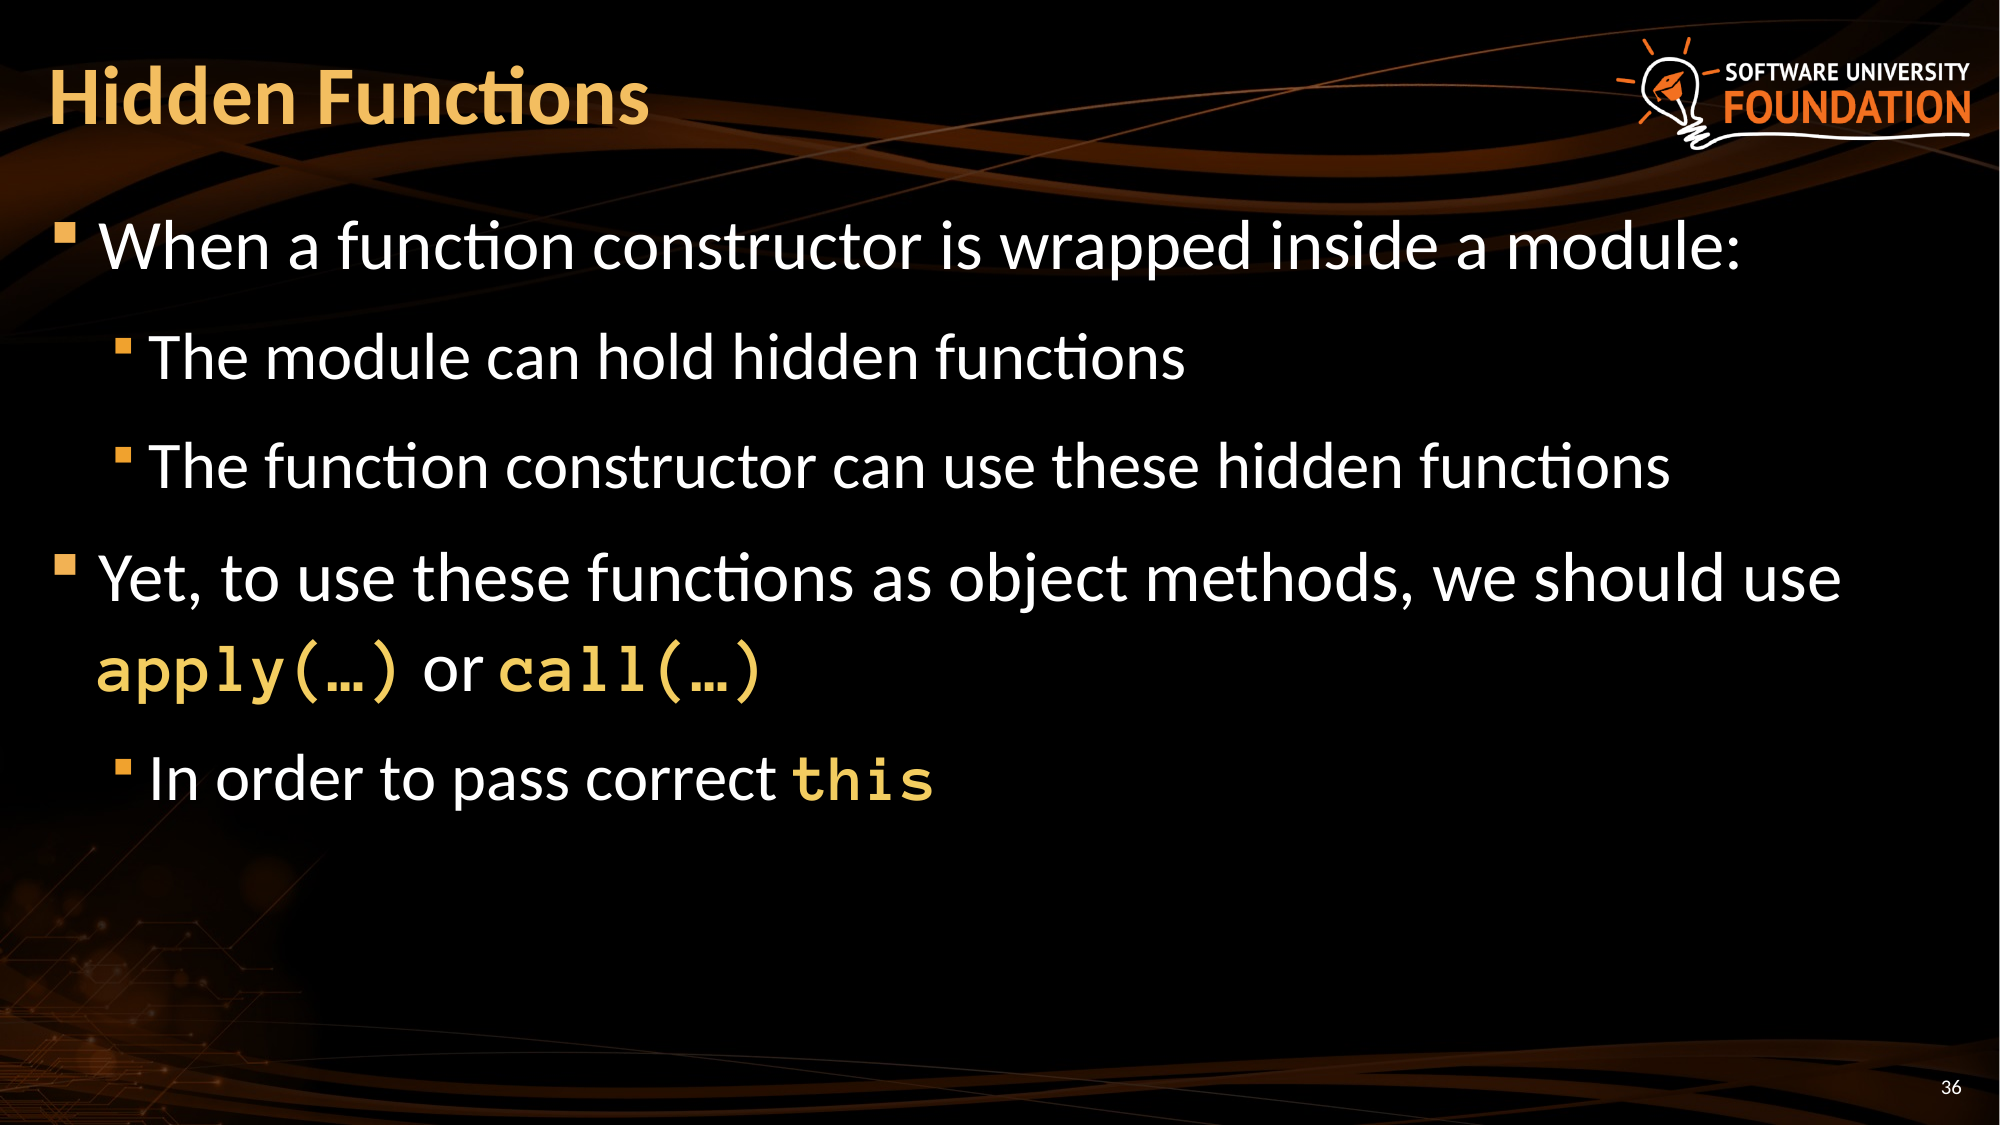

# Hidden Functions
When a function constructor is wrapped inside a module:
The module can hold hidden functions
The function constructor can use these hidden functions
Yet, to use these functions as object methods, we should use apply(…) or call(…)
In order to pass correct this

36